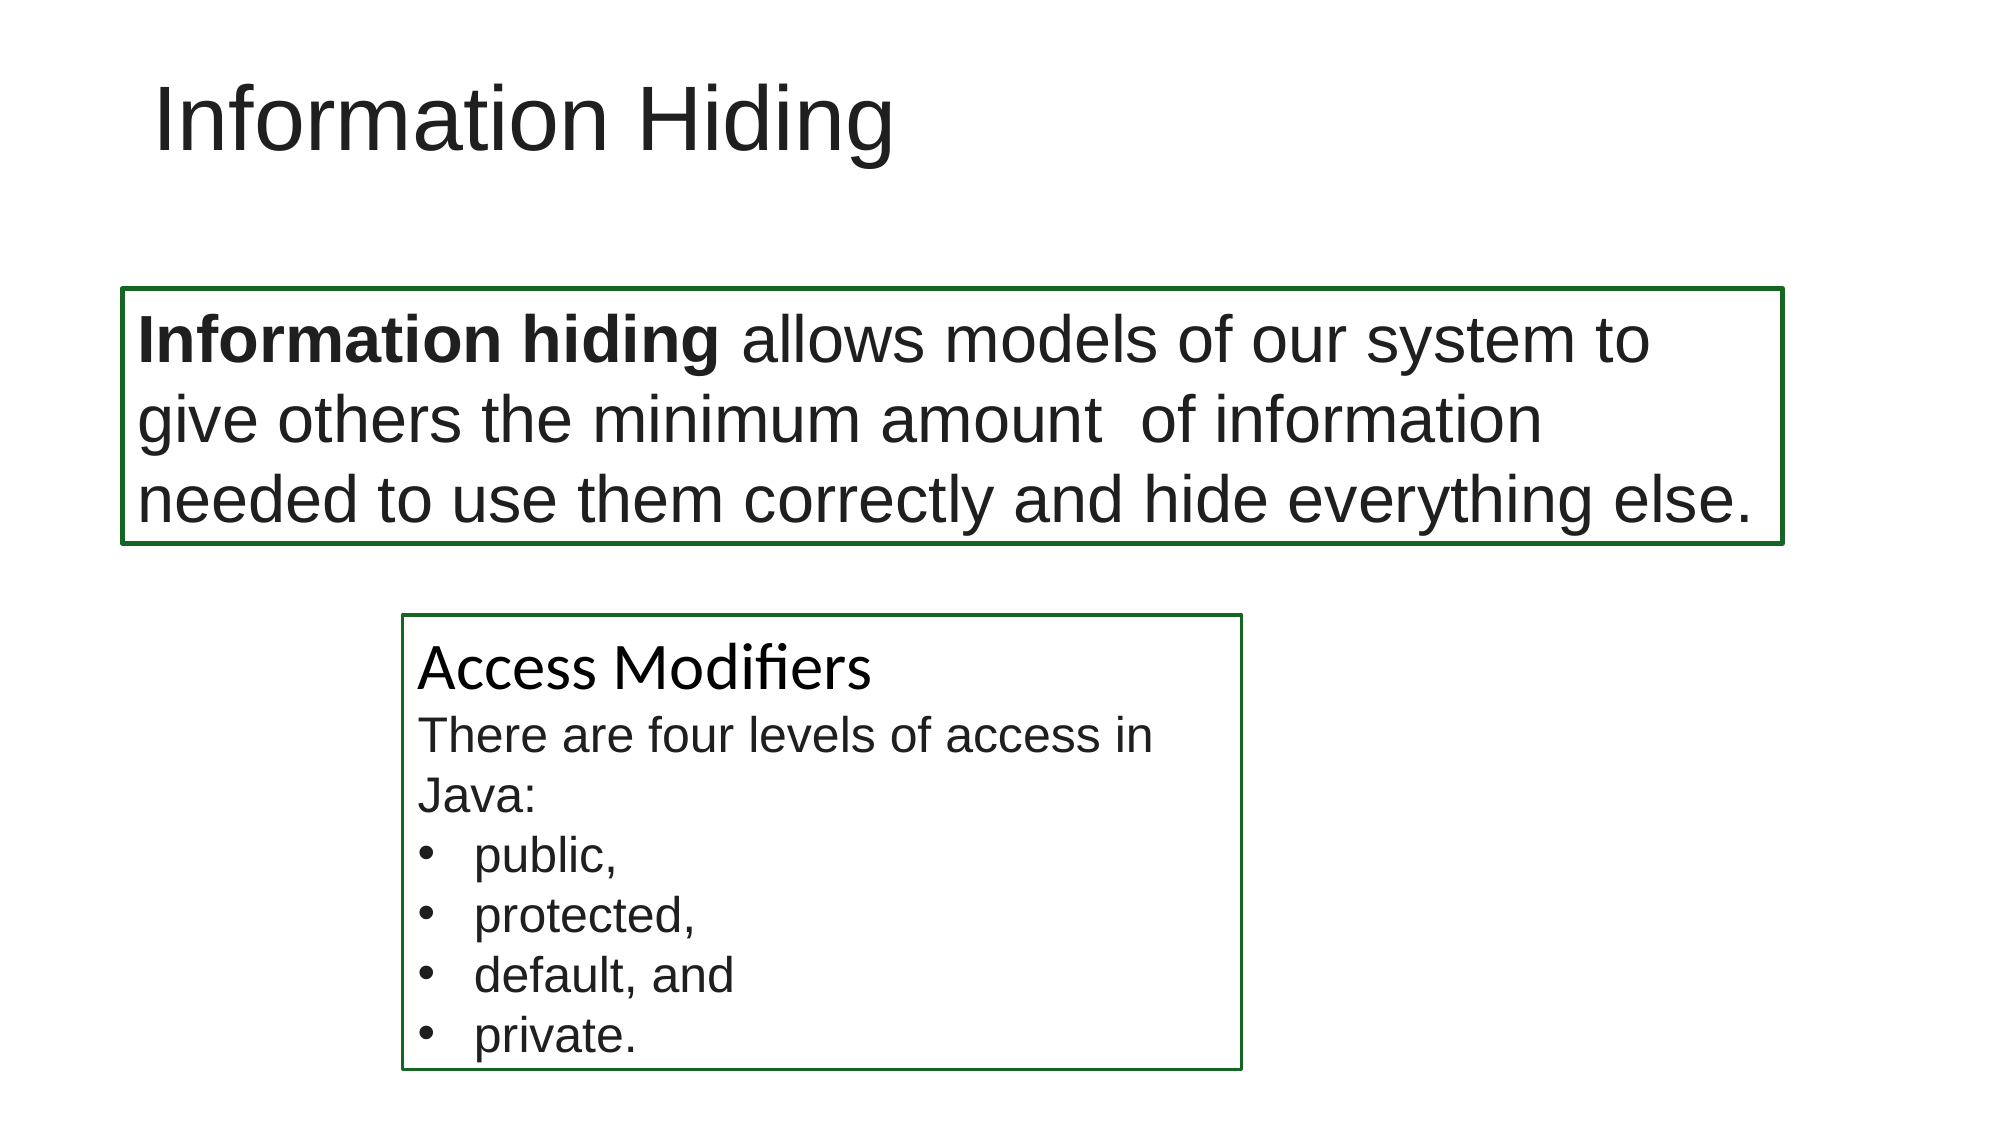

# Information Hiding
Information hiding allows models of our system to give others the minimum amount  of information needed to use them correctly and hide everything else.
Access Modifiers
There are four levels of access in Java:
public,
protected,
default, and
private.